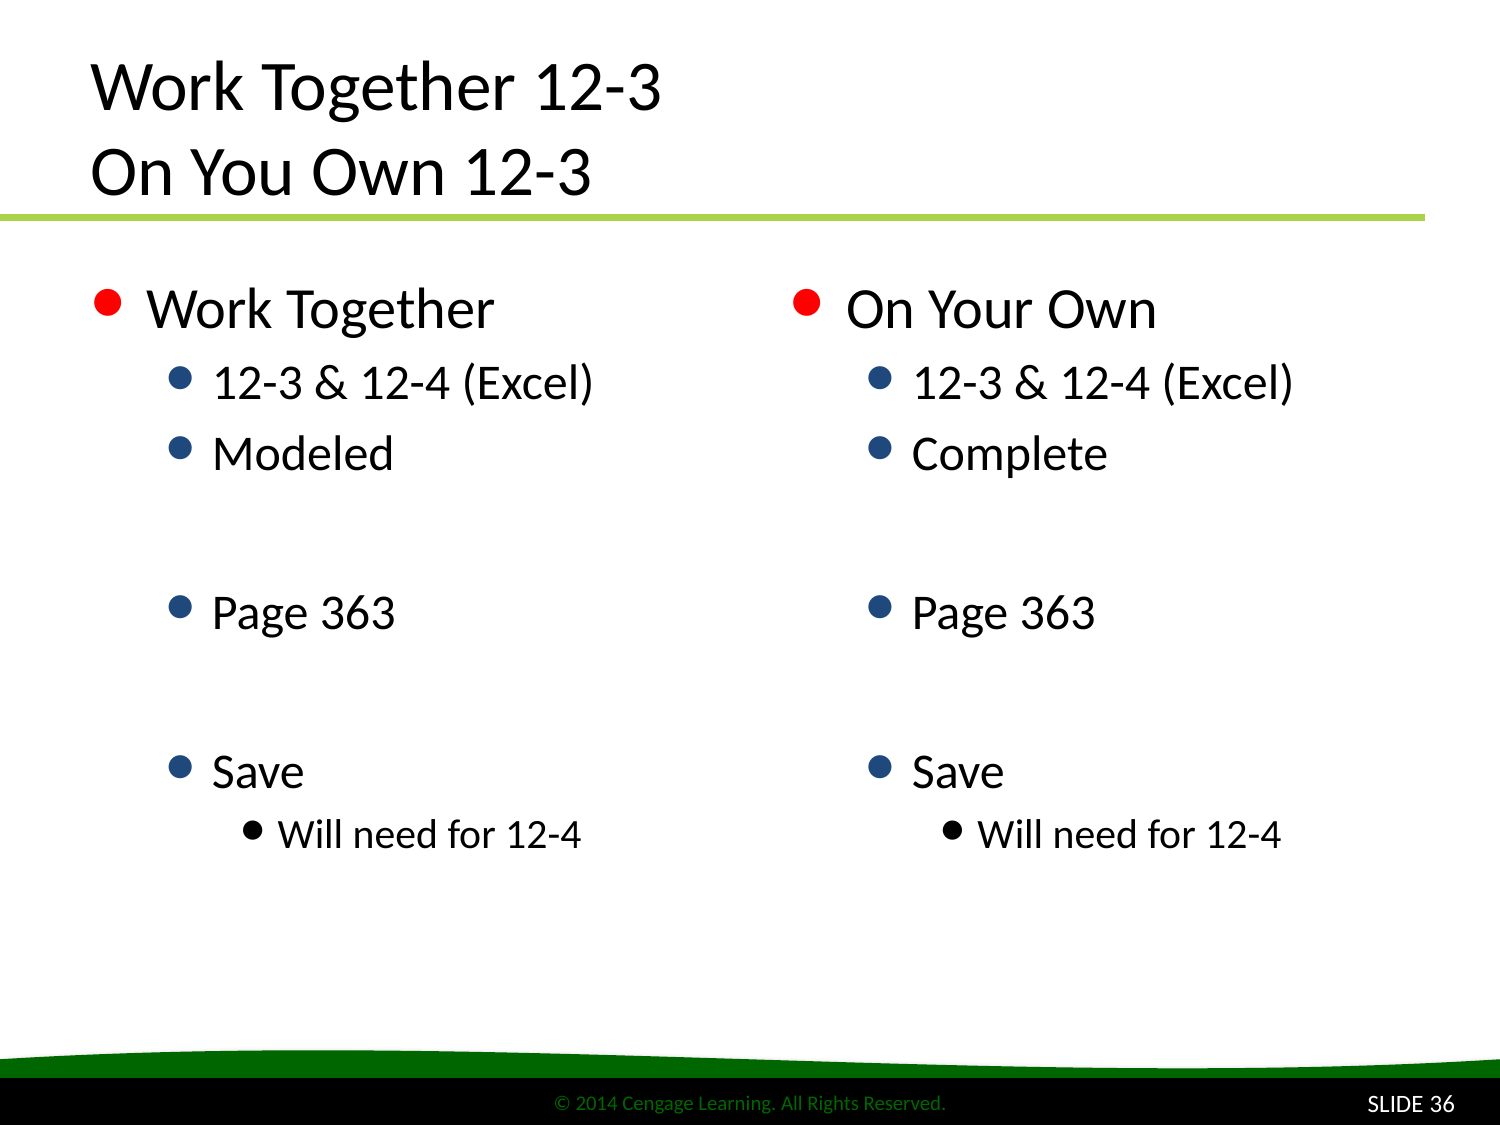

# Work Together 12-3 On You Own 12-3
Work Together
12-3 & 12-4 (Excel)
Modeled

Page 363

Save
Will need for 12-4
On Your Own
12-3 & 12-4 (Excel)
Complete

Page 363

Save
Will need for 12-4

SLIDE 36